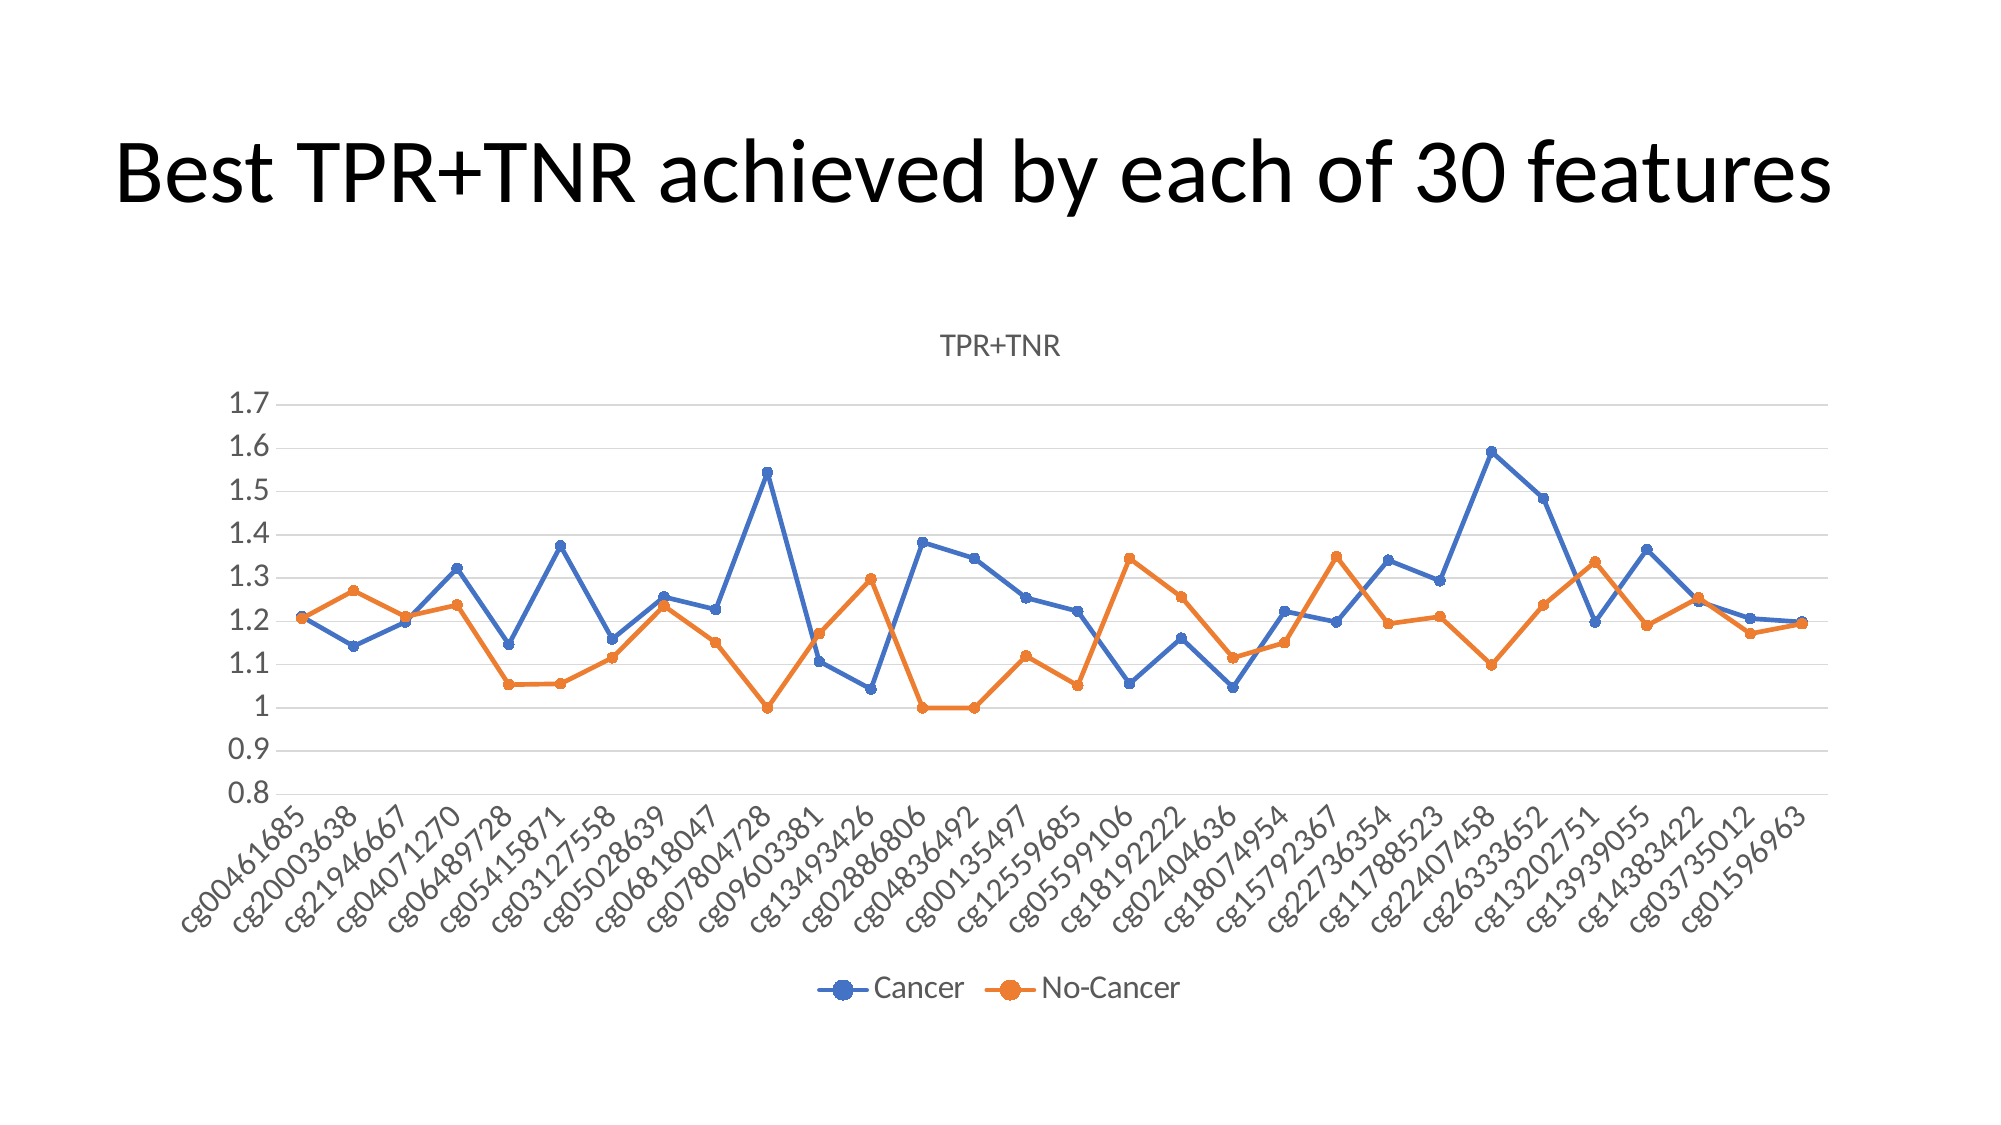

# Best TPR+TNR achieved by each of 30 features

### Chart: TPR+TNR

| Category | Cancer | No-Cancer |
|---|---|---|
| cg00461685 | 1.2112 | 1.207 |
| cg20003638 | 1.1429 | 1.2712 |
| cg21946667 | 1.1988 | 1.2112 |
| cg04071270 | 1.323 | 1.2381 |
| cg06489728 | 1.147 | 1.0538 |
| cg05415871 | 1.3747 | 1.0559 |
| cg03127558 | 1.1594 | 1.1159 |
| cg05028639 | 1.2567 | 1.236 |
| cg06818047 | 1.2277 | 1.1511 |
| cg07804728 | 1.5445 | 1.0 |
| cg09603381 | 1.1077 | 1.1718 |
| cg13493426 | 1.0435 | 1.2981 |
| cg02886806 | 1.383 | 1.0 |
| cg04836492 | 1.3458 | 1.0 |
| cg00135497 | 1.2547 | 1.1201 |
| cg12559685 | 1.2236 | 1.0518 |
| cg05599106 | 1.0559 | 1.3458 |
| cg18192222 | 1.1615 | 1.2567 |
| cg02404636 | 1.0476 | 1.1159 |
| cg18074954 | 1.2236 | 1.1511 |
| cg15792367 | 1.1988 | 1.3499 |
| cg22736354 | 1.3416 | 1.1946 |
| cg11788523 | 1.294 | 1.2112 |
| cg22407458 | 1.5921 | 1.0994 |
| cg26333652 | 1.4845 | 1.2381 |
| cg13202751 | 1.1988 | 1.3375 |
| cg13939055 | 1.3665 | 1.1905 |
| cg14383422 | 1.2464 | 1.2547 |
| cg03735012 | 1.207 | 1.1718 |
| cg01596963 | 1.1988 | 1.1946 |